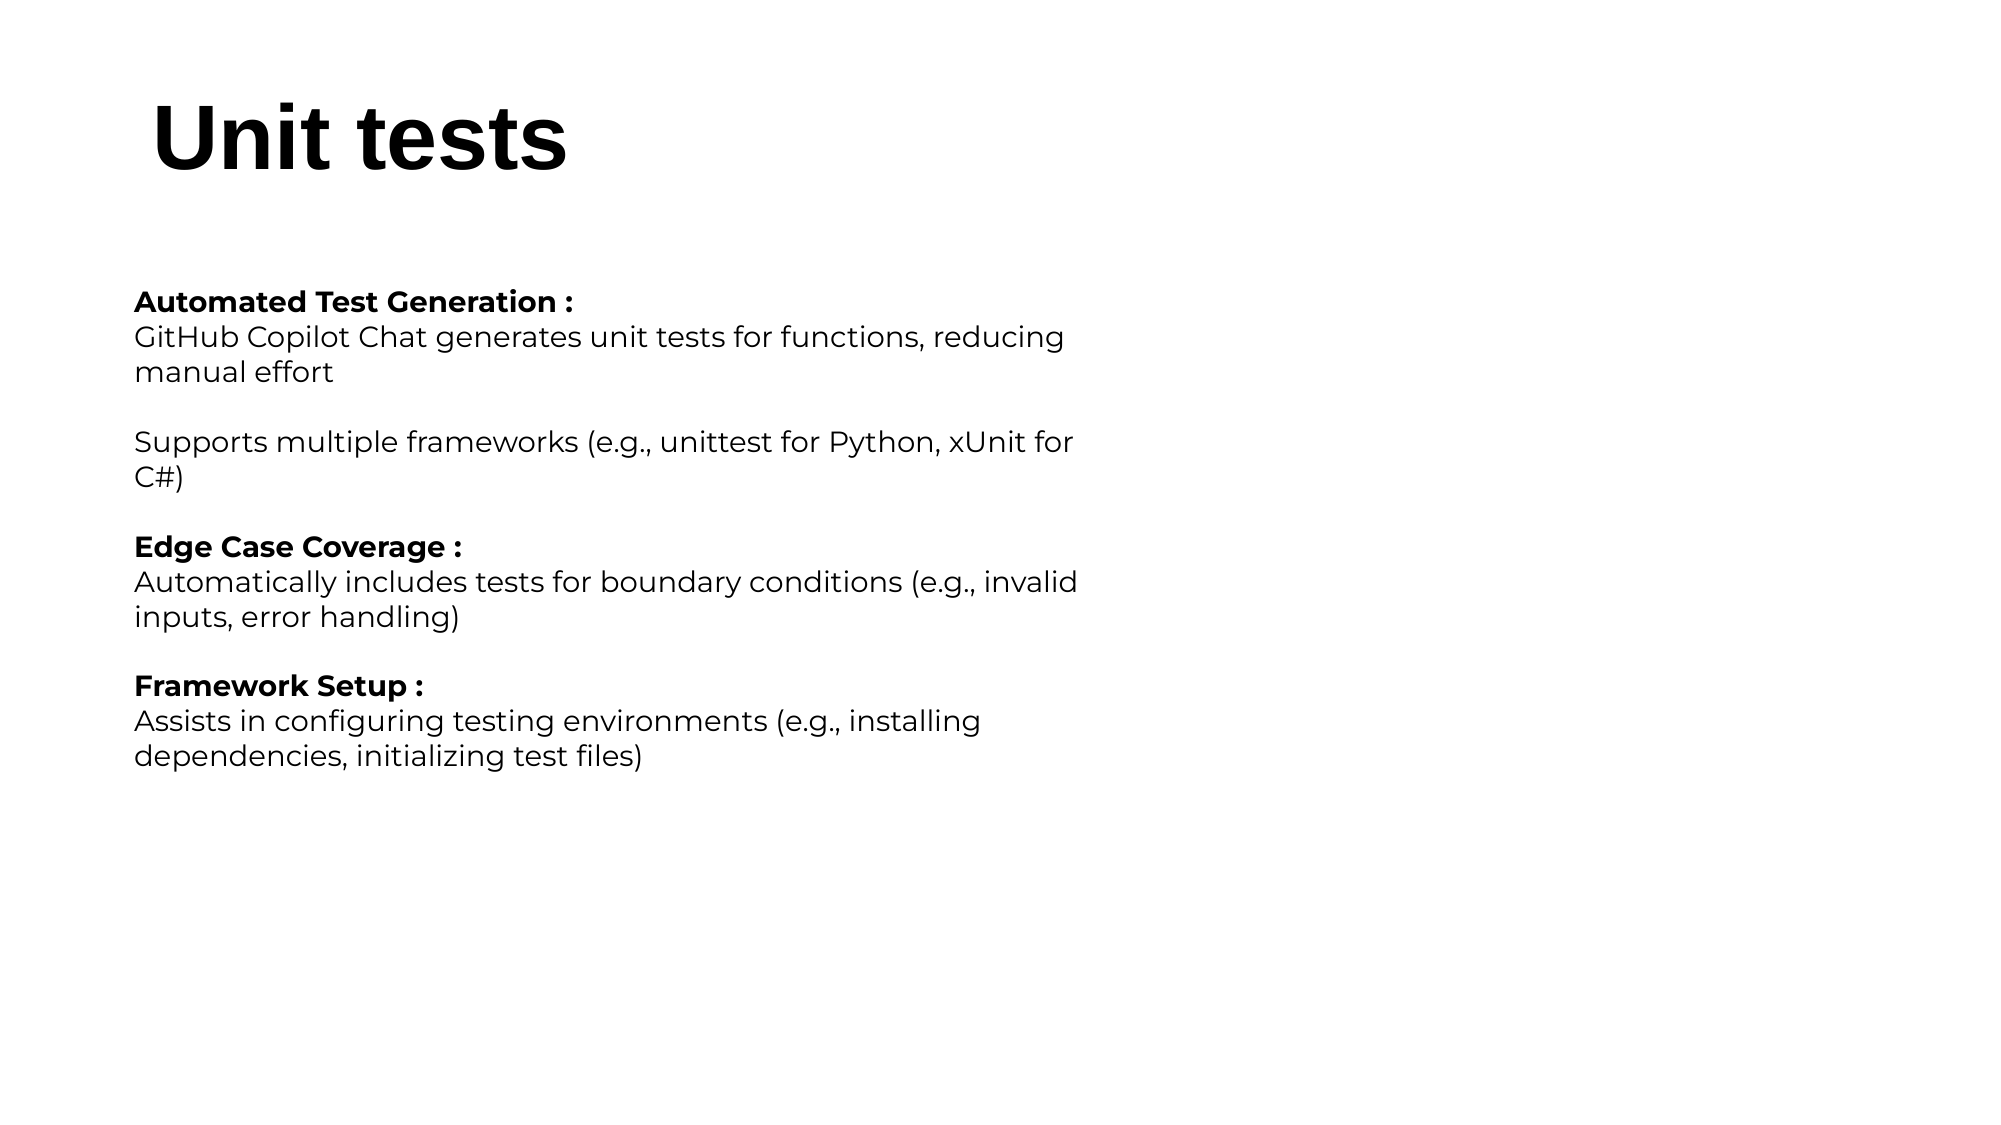

# Unit tests
Automated Test Generation :
GitHub Copilot Chat generates unit tests for functions, reducing manual effort

Supports multiple frameworks (e.g., unittest for Python, xUnit for C#)

Edge Case Coverage :
Automatically includes tests for boundary conditions (e.g., invalid inputs, error handling)

Framework Setup :
Assists in configuring testing environments (e.g., installing dependencies, initializing test files)